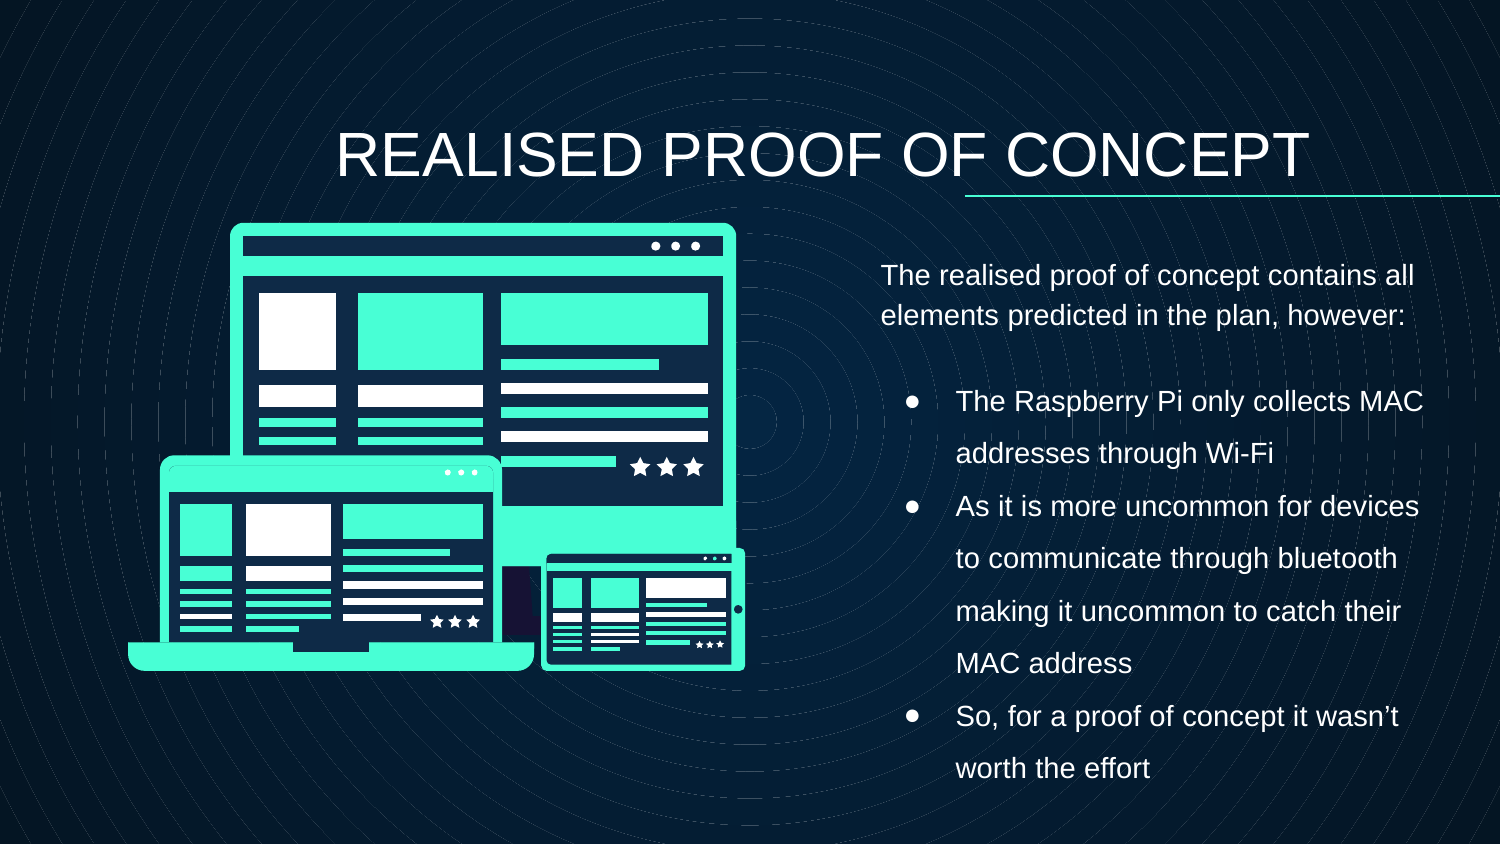

REALISED PROOF OF CONCEPT

The realised proof of concept contains all elements predicted in the plan, however:
The Raspberry Pi only collects MAC addresses through Wi-Fi
As it is more uncommon for devices to communicate through bluetooth making it uncommon to catch their MAC address
So, for a proof of concept it wasn’t worth the effort